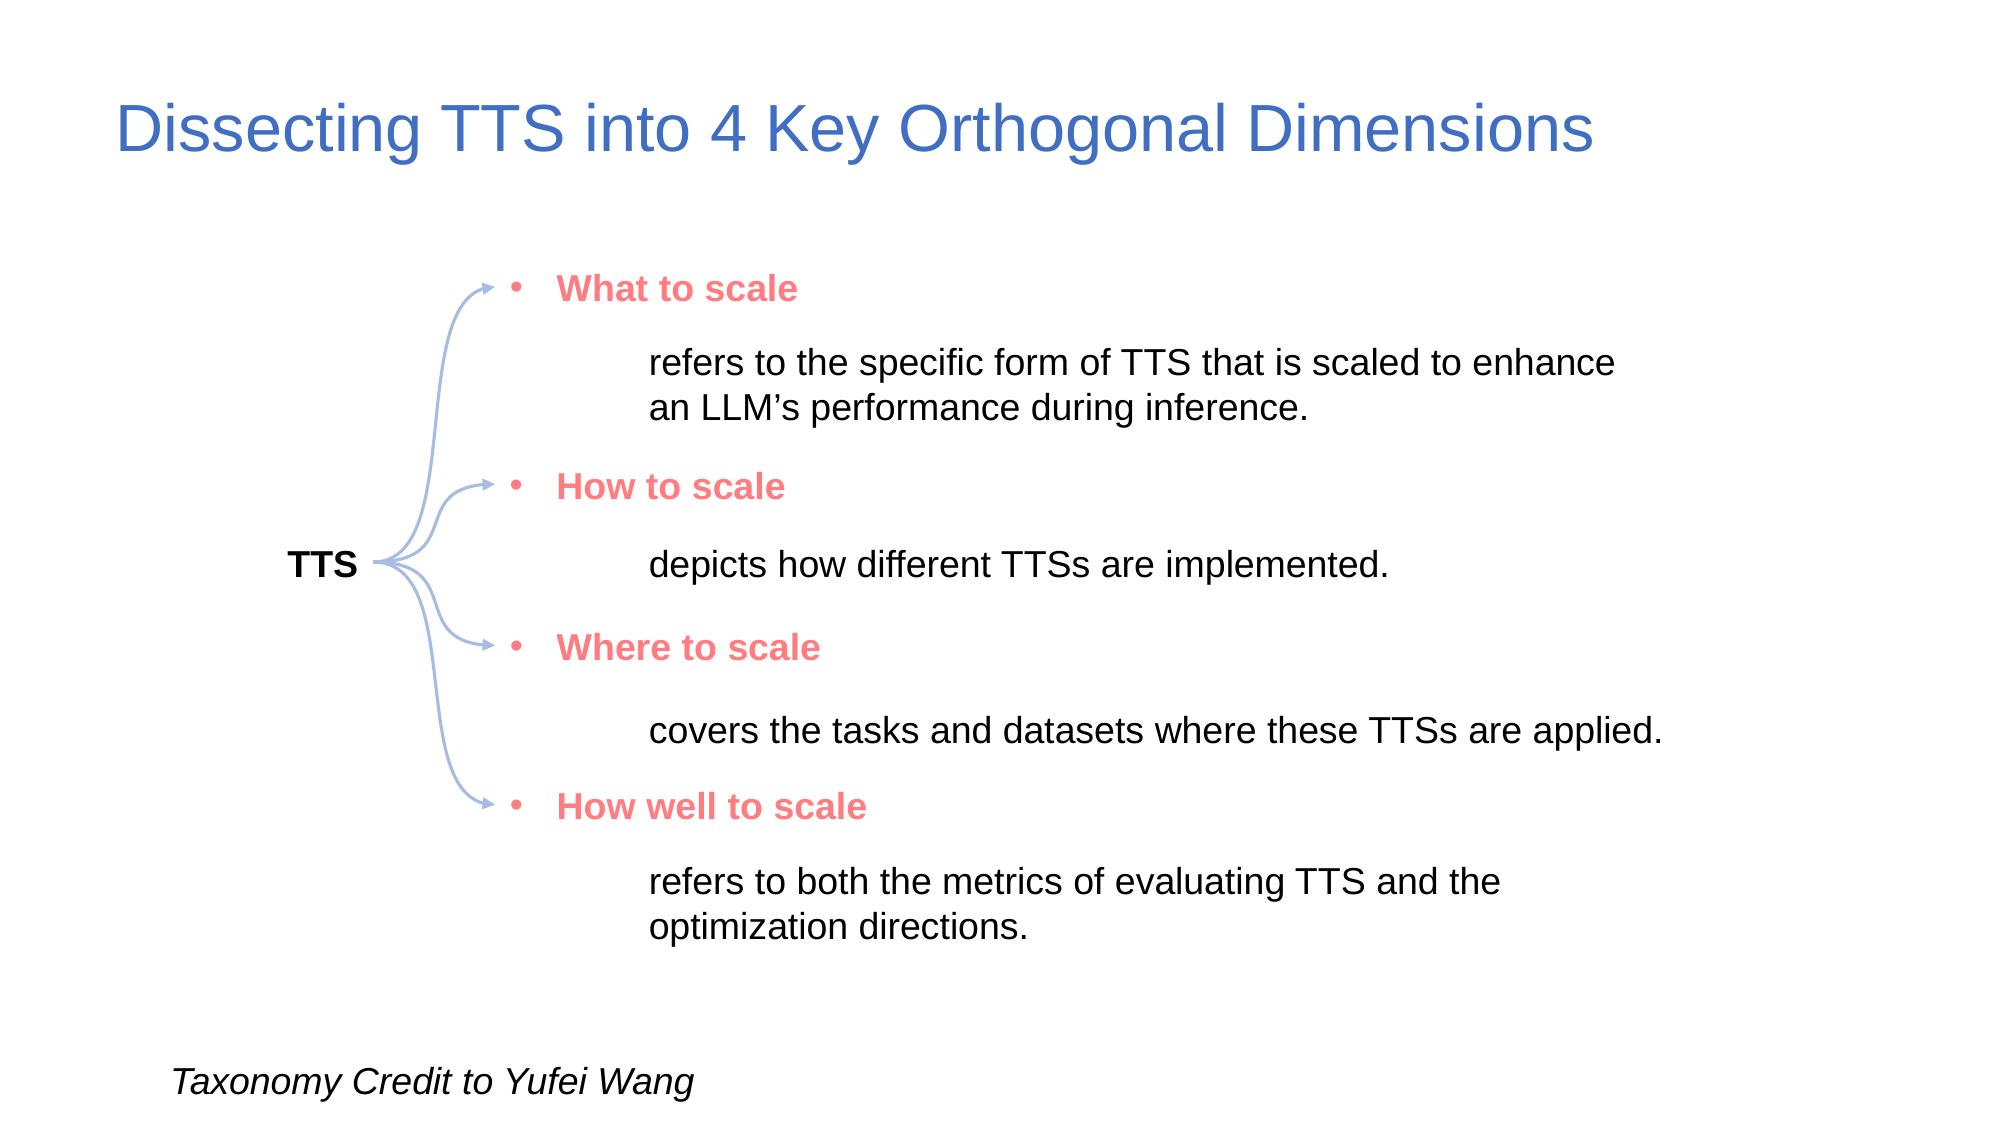

Dissecting TTS into 4 Key Orthogonal Dimensions
What to scale
refers to the specific form of TTS that is scaled to enhance an LLM’s performance during inference.
How to scale
TTS
depicts how different TTSs are implemented.
Where to scale
covers the tasks and datasets where these TTSs are applied.
How well to scale
refers to both the metrics of evaluating TTS and the optimization directions.
Taxonomy Credit to Yufei Wang